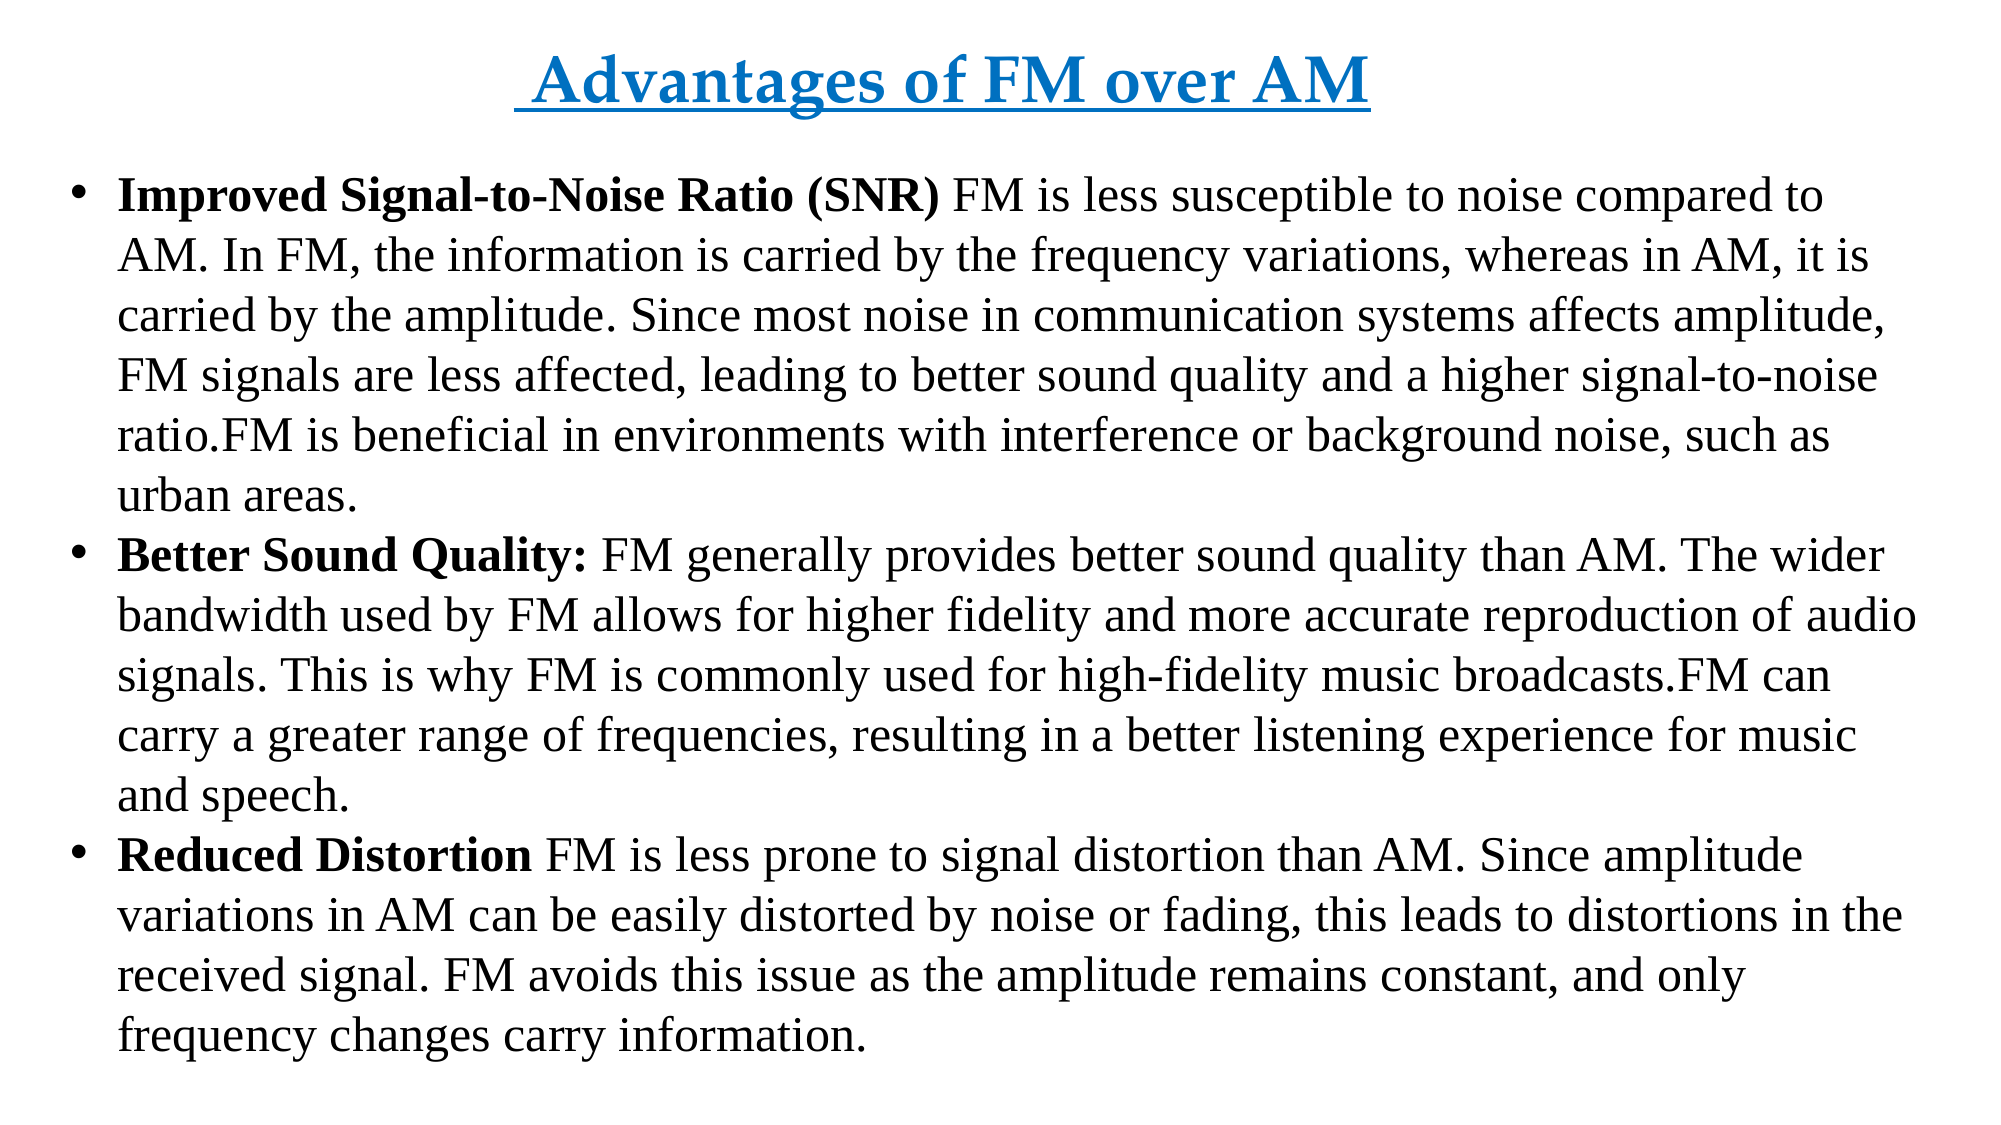

Advantages of FM over AM
Improved Signal-to-Noise Ratio (SNR) FM is less susceptible to noise compared to AM. In FM, the information is carried by the frequency variations, whereas in AM, it is carried by the amplitude. Since most noise in communication systems affects amplitude, FM signals are less affected, leading to better sound quality and a higher signal-to-noise ratio.FM is beneficial in environments with interference or background noise, such as urban areas.
Better Sound Quality: FM generally provides better sound quality than AM. The wider bandwidth used by FM allows for higher fidelity and more accurate reproduction of audio signals. This is why FM is commonly used for high-fidelity music broadcasts.FM can carry a greater range of frequencies, resulting in a better listening experience for music and speech.
Reduced Distortion FM is less prone to signal distortion than AM. Since amplitude variations in AM can be easily distorted by noise or fading, this leads to distortions in the received signal. FM avoids this issue as the amplitude remains constant, and only frequency changes carry information.